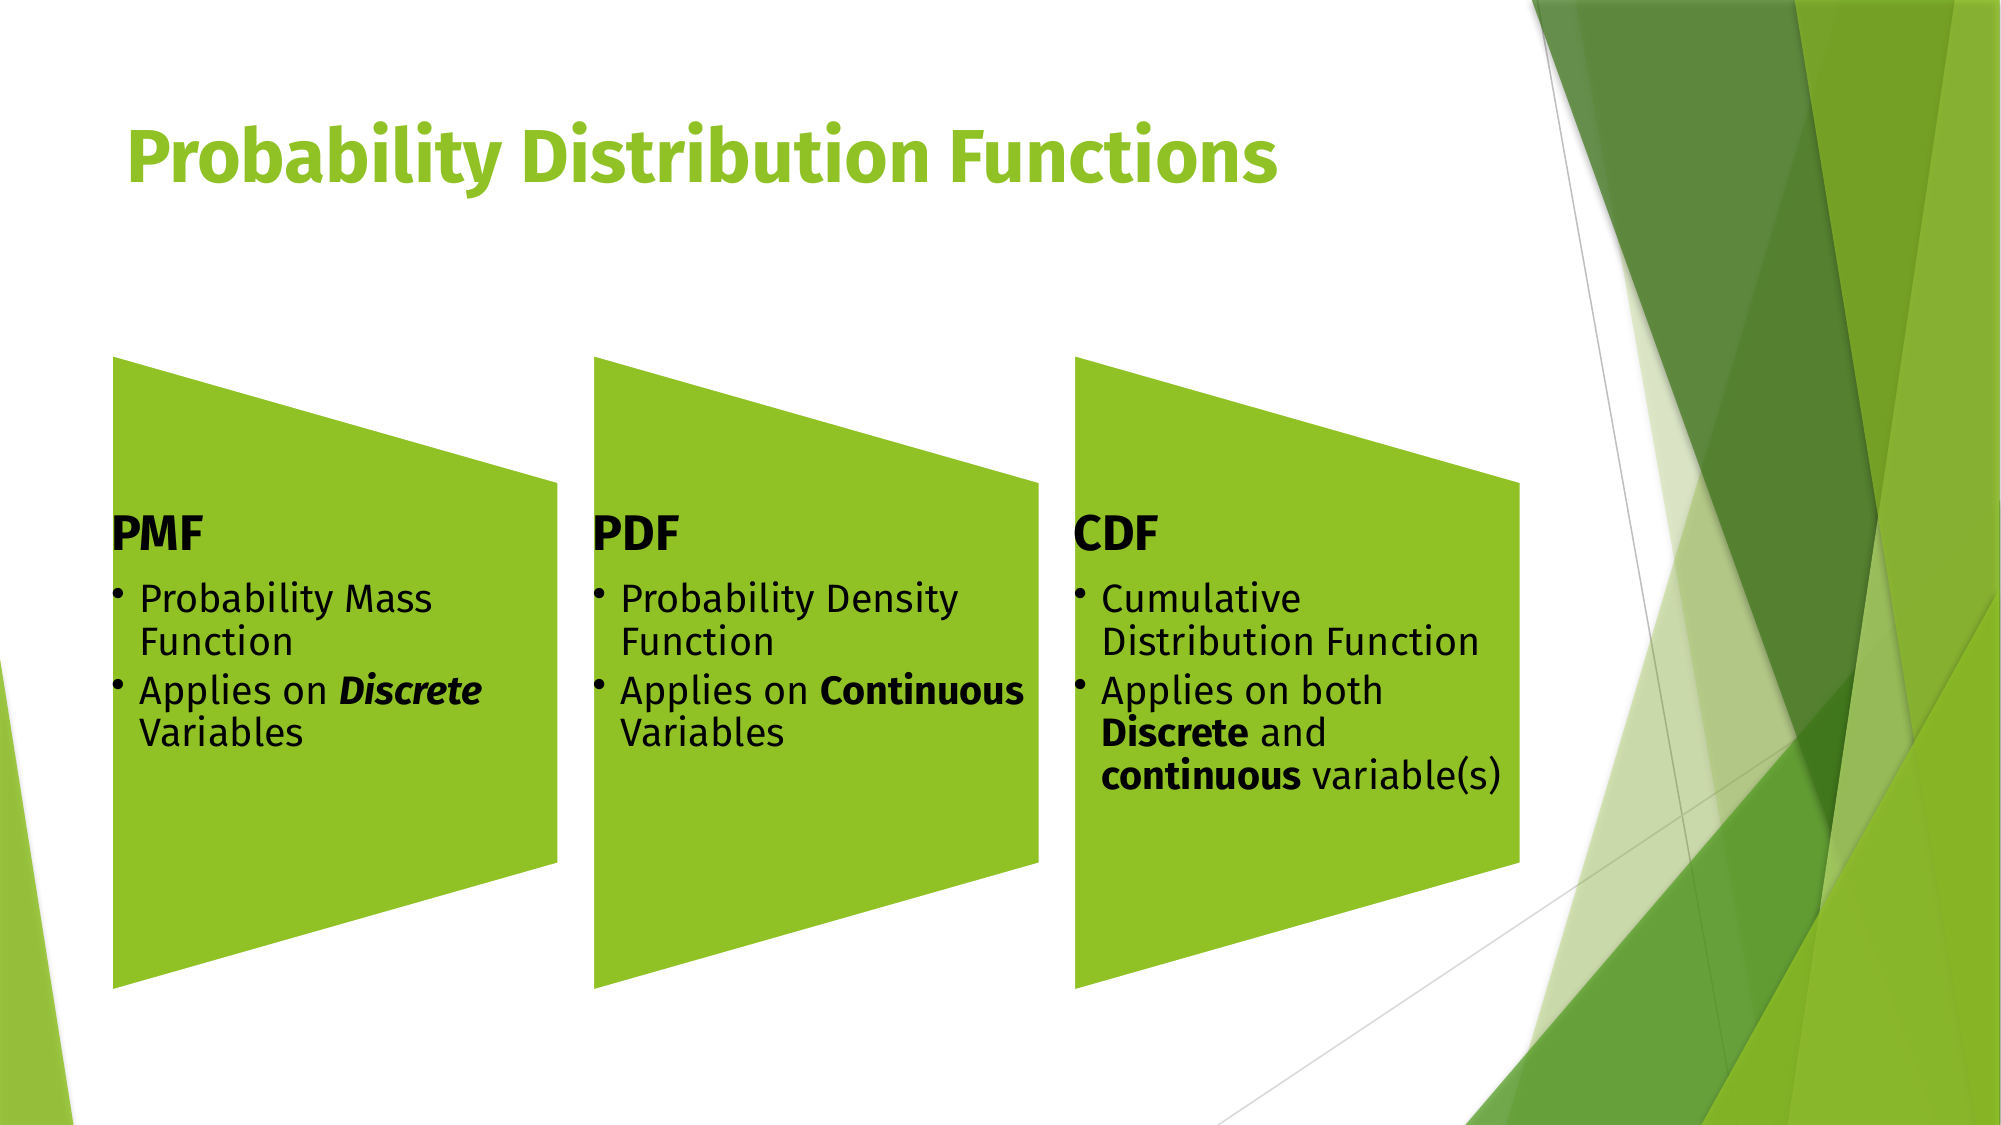

# Probability Distribution Functions
PMF
Probability Mass Function
Applies on Discrete Variables

PDF
Probability Density Function
Applies on Continuous Variables
CDF
Cumulative Distribution Function
Applies on both Discrete and continuous variable(s)